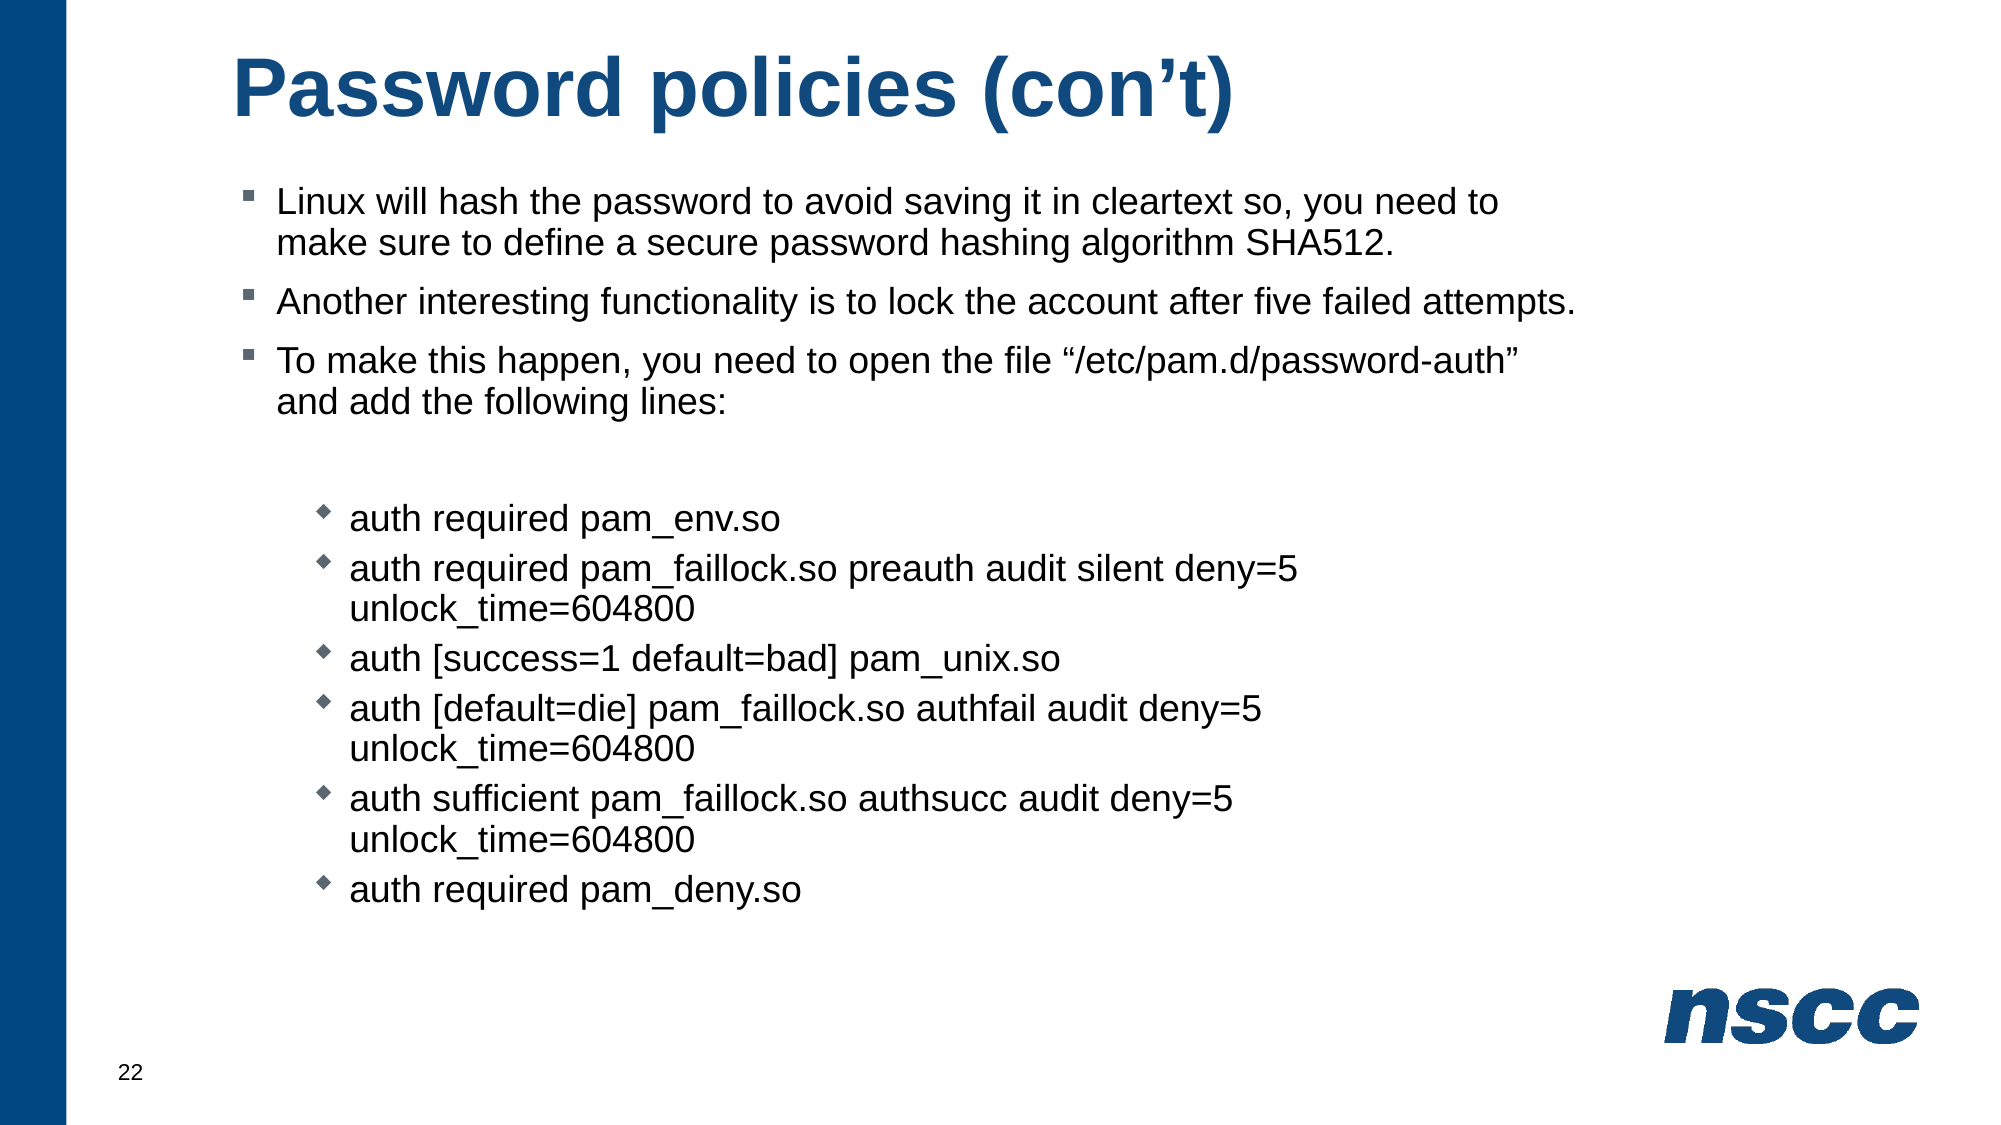

# Password policies (con’t)
Linux will hash the password to avoid saving it in cleartext so, you need to make sure to define a secure password hashing algorithm SHA512.
Another interesting functionality is to lock the account after five failed attempts.
To make this happen, you need to open the file “/etc/pam.d/password-auth” and add the following lines:

auth required pam_env.so
auth required pam_faillock.so preauth audit silent deny=5 unlock_time=604800
auth [success=1 default=bad] pam_unix.so
auth [default=die] pam_faillock.so authfail audit deny=5 unlock_time=604800
auth sufficient pam_faillock.so authsucc audit deny=5 unlock_time=604800
auth required pam_deny.so
22